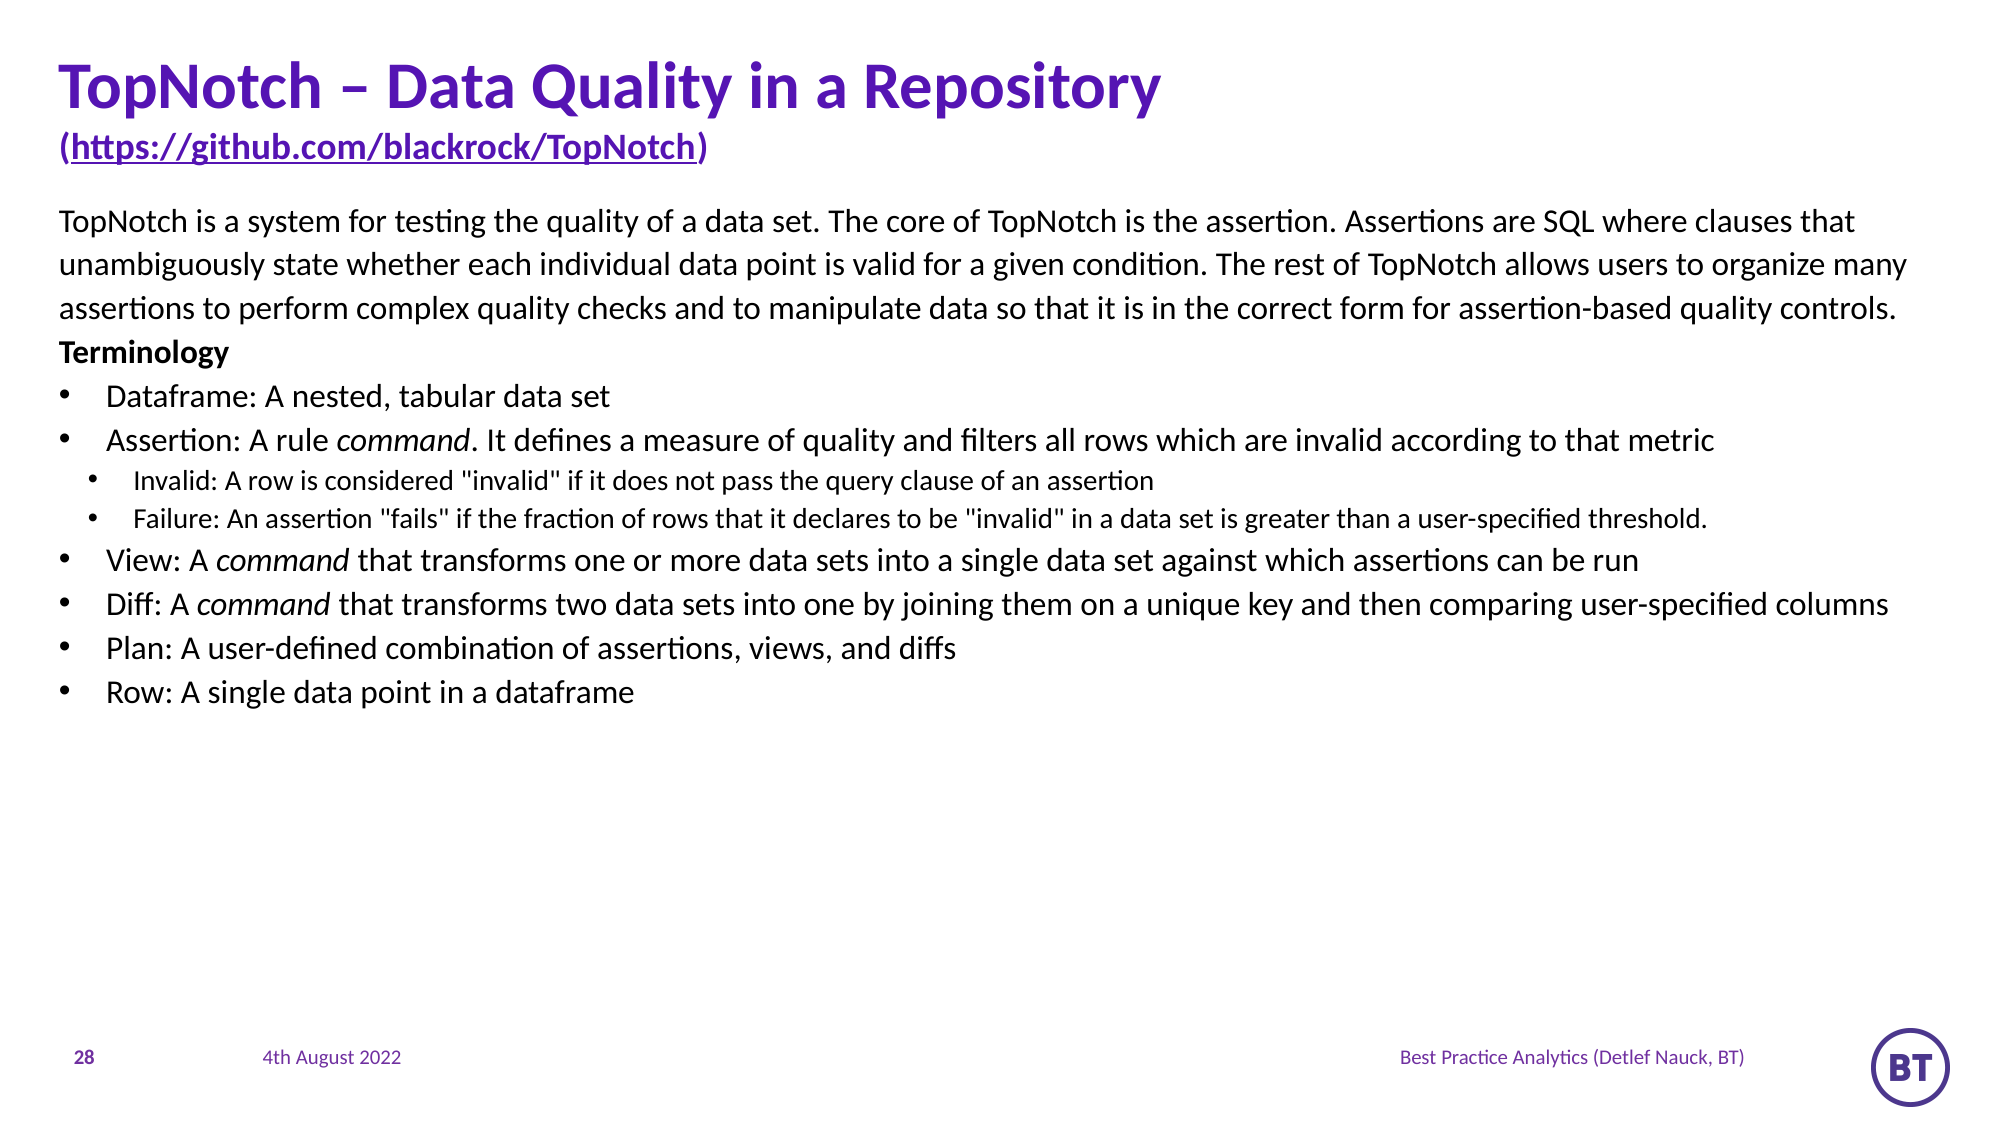

# TopNotch – Data Quality in a Repository (https://github.com/blackrock/TopNotch)
TopNotch is a system for testing the quality of a data set. The core of TopNotch is the assertion. Assertions are SQL where clauses that unambiguously state whether each individual data point is valid for a given condition. The rest of TopNotch allows users to organize many assertions to perform complex quality checks and to manipulate data so that it is in the correct form for assertion-based quality controls.
Terminology
Dataframe: A nested, tabular data set
Assertion: A rule command. It defines a measure of quality and filters all rows which are invalid according to that metric
Invalid: A row is considered "invalid" if it does not pass the query clause of an assertion
Failure: An assertion "fails" if the fraction of rows that it declares to be "invalid" in a data set is greater than a user-specified threshold.
View: A command that transforms one or more data sets into a single data set against which assertions can be run
Diff: A command that transforms two data sets into one by joining them on a unique key and then comparing user-specified columns
Plan: A user-defined combination of assertions, views, and diffs
Row: A single data point in a dataframe

28
Best Practice Analytics (Detlef Nauck, BT)
4th August 2022